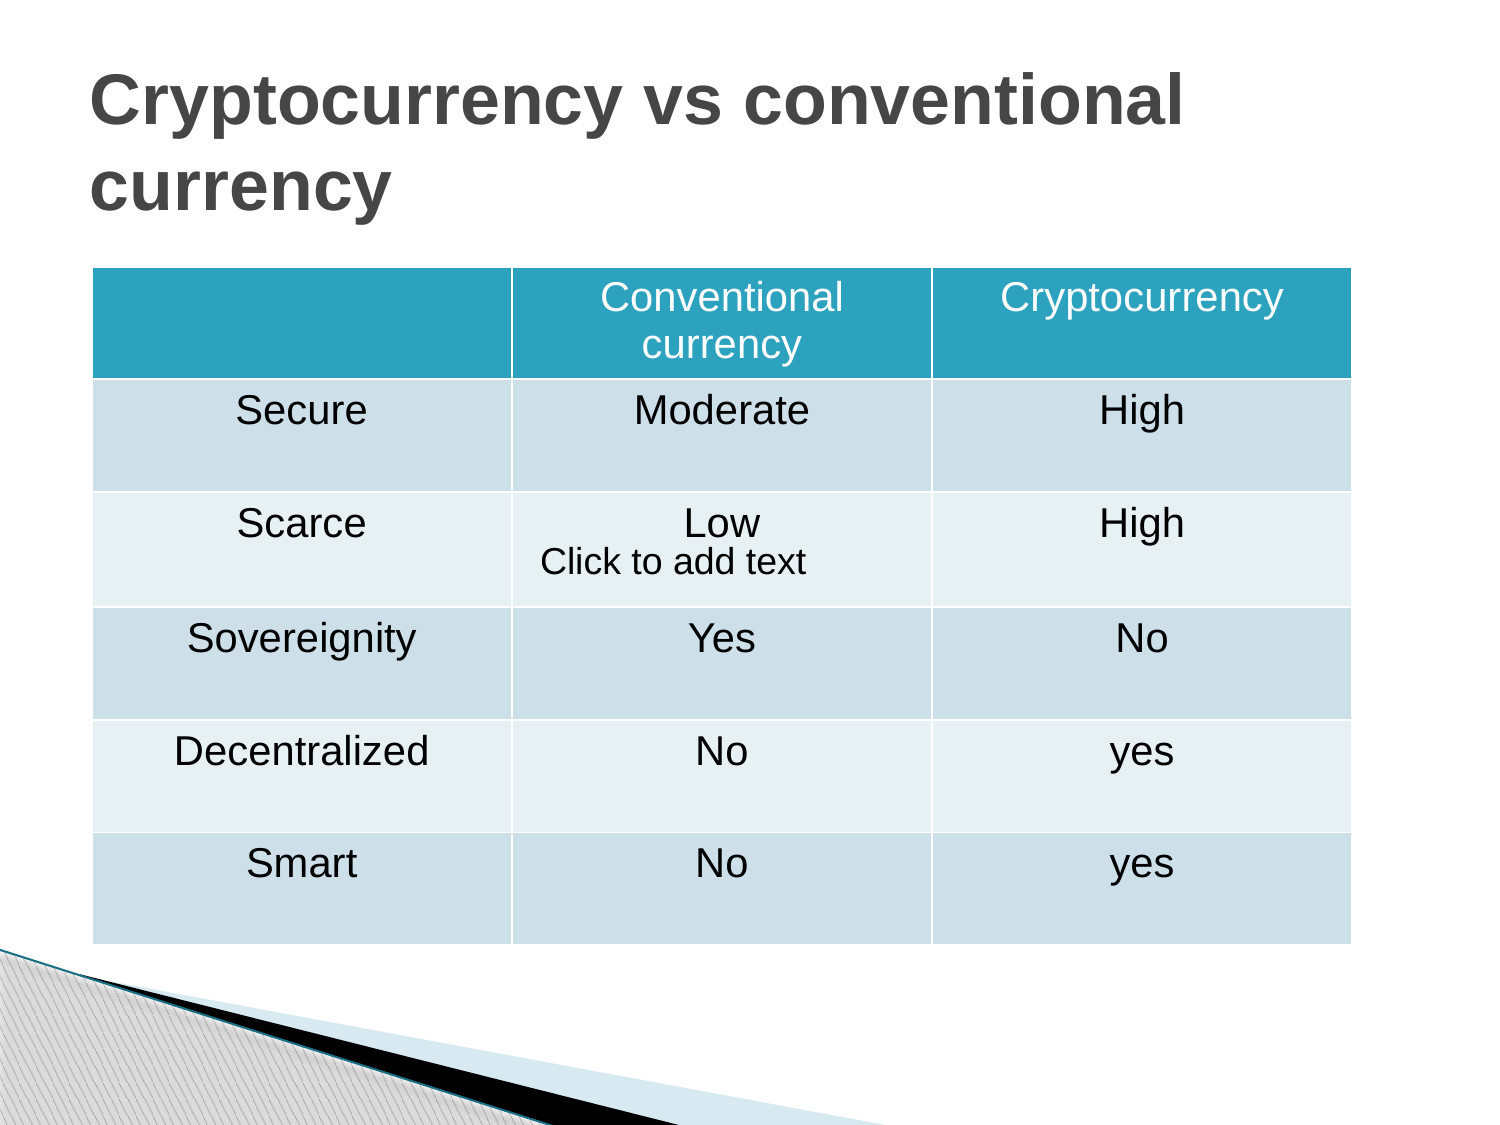

# Cryptocurrency vs conventional currency
|  | Conventional currency | Cryptocurrency |
| --- | --- | --- |
| Secure | Moderate | High |
| Scarce | Low | High |
| Sovereignity | Yes | No |
| Decentralized | No | yes |
| Smart | No | yes |
Click to add text